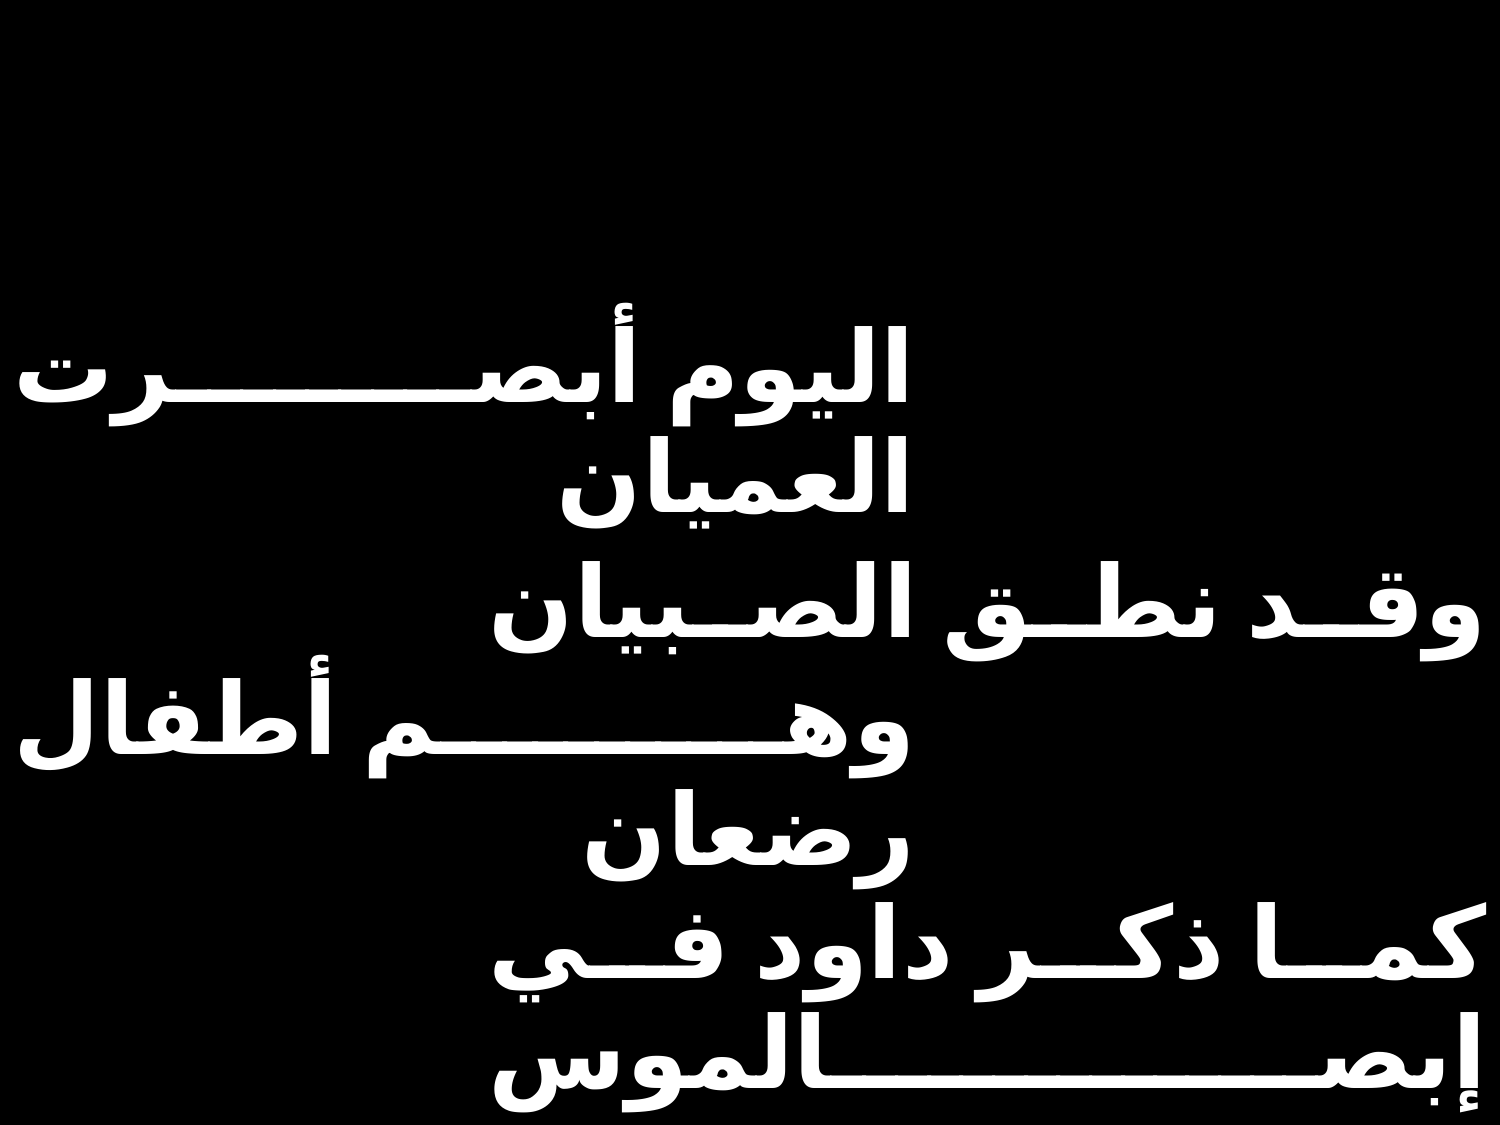

| اليوم أبصرت العميان |  |  |
| --- | --- | --- |
|  | وقد نطق الصبيان |  |
| وهم أطفال رضعان |  |  |
|  | كما ذكر داود في إبصالموس |  |